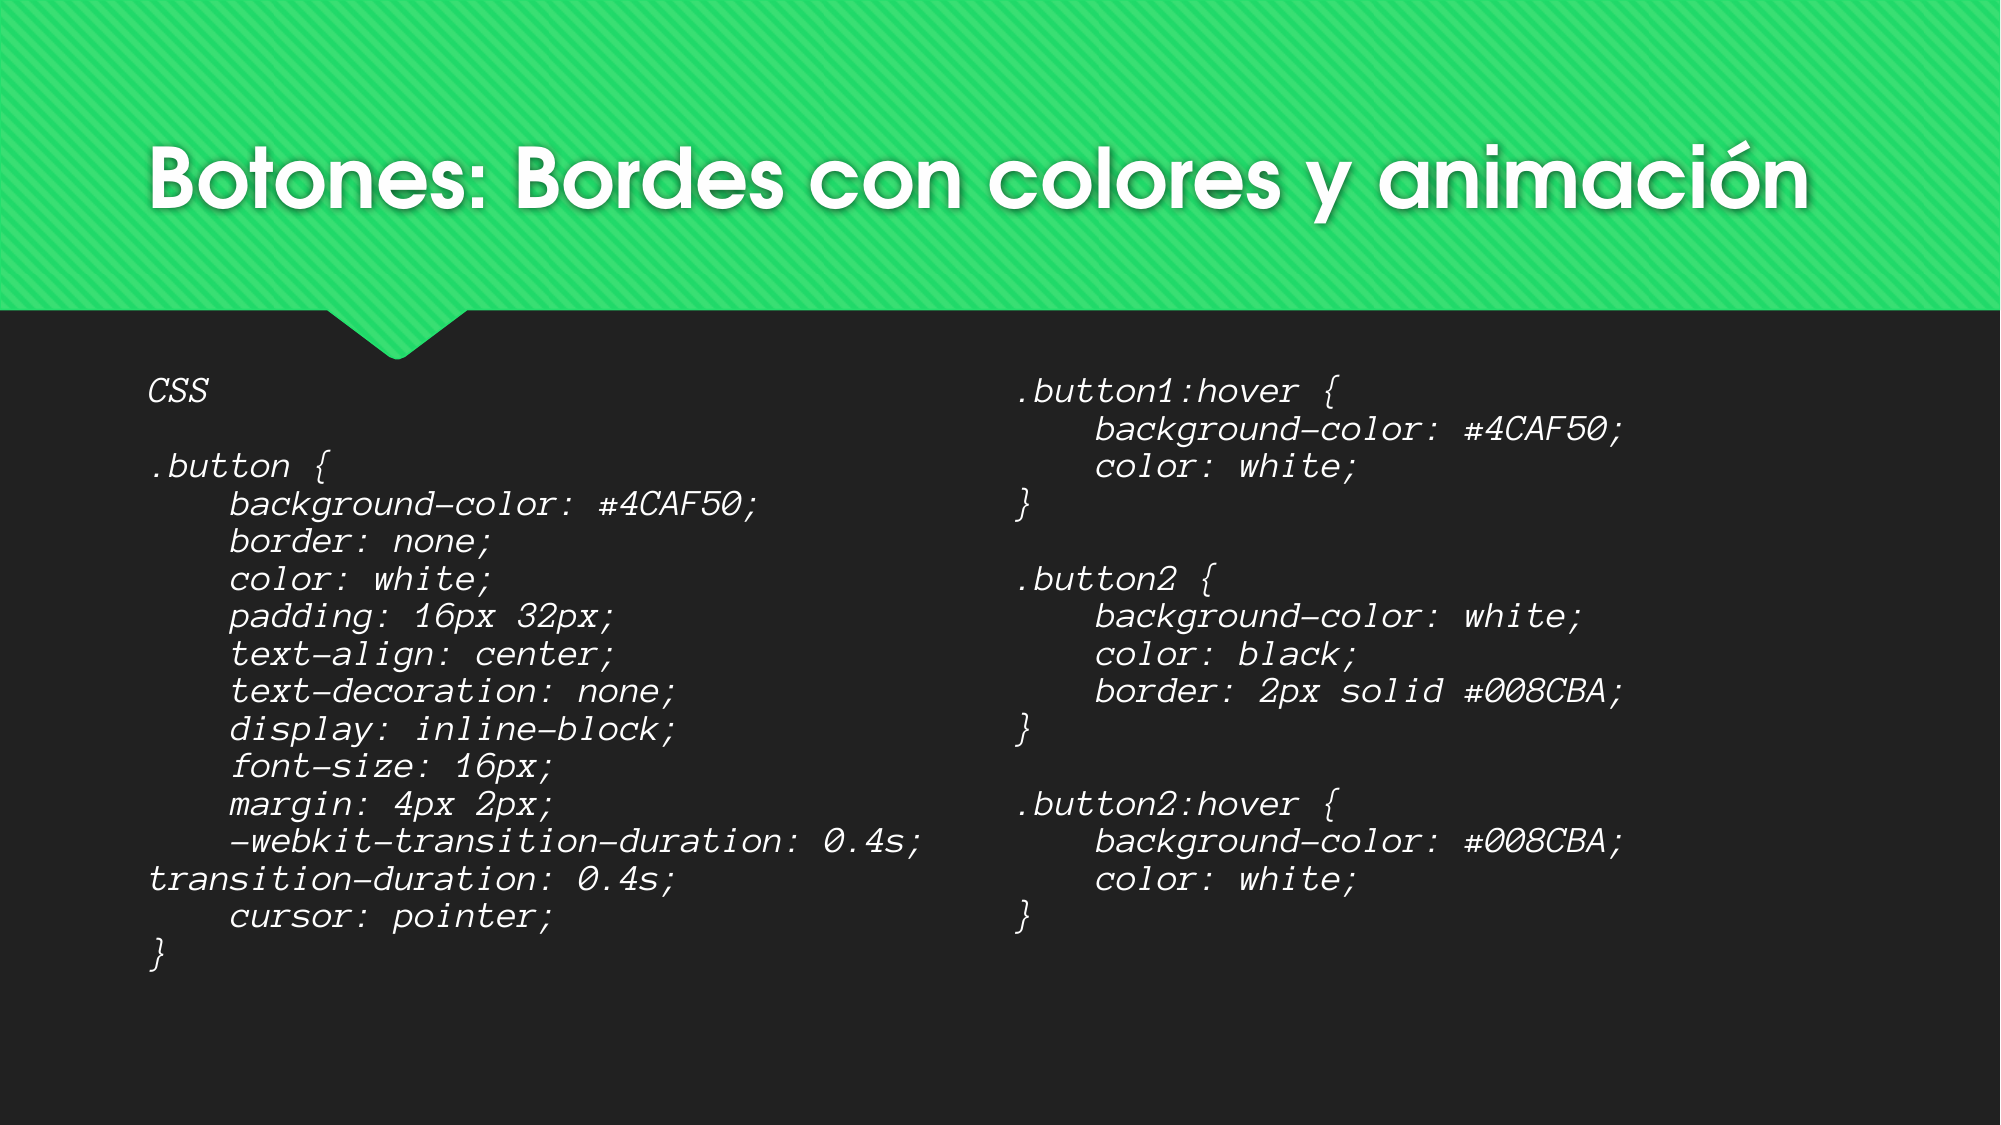

# Botones: Bordes con colores y animación
| CSS .button { background-color: #4CAF50; border: none; color: white; padding: 16px 32px; text-align: center; text-decoration: none; display: inline-block; font-size: 16px; margin: 4px 2px; -webkit-transition-duration: 0.4s; transition-duration: 0.4s; cursor: pointer; } | .button1:hover { background-color: #4CAF50; color: white; } .button2 { background-color: white; color: black; border: 2px solid #008CBA; } .button2:hover { background-color: #008CBA; color: white; } |
| --- | --- |